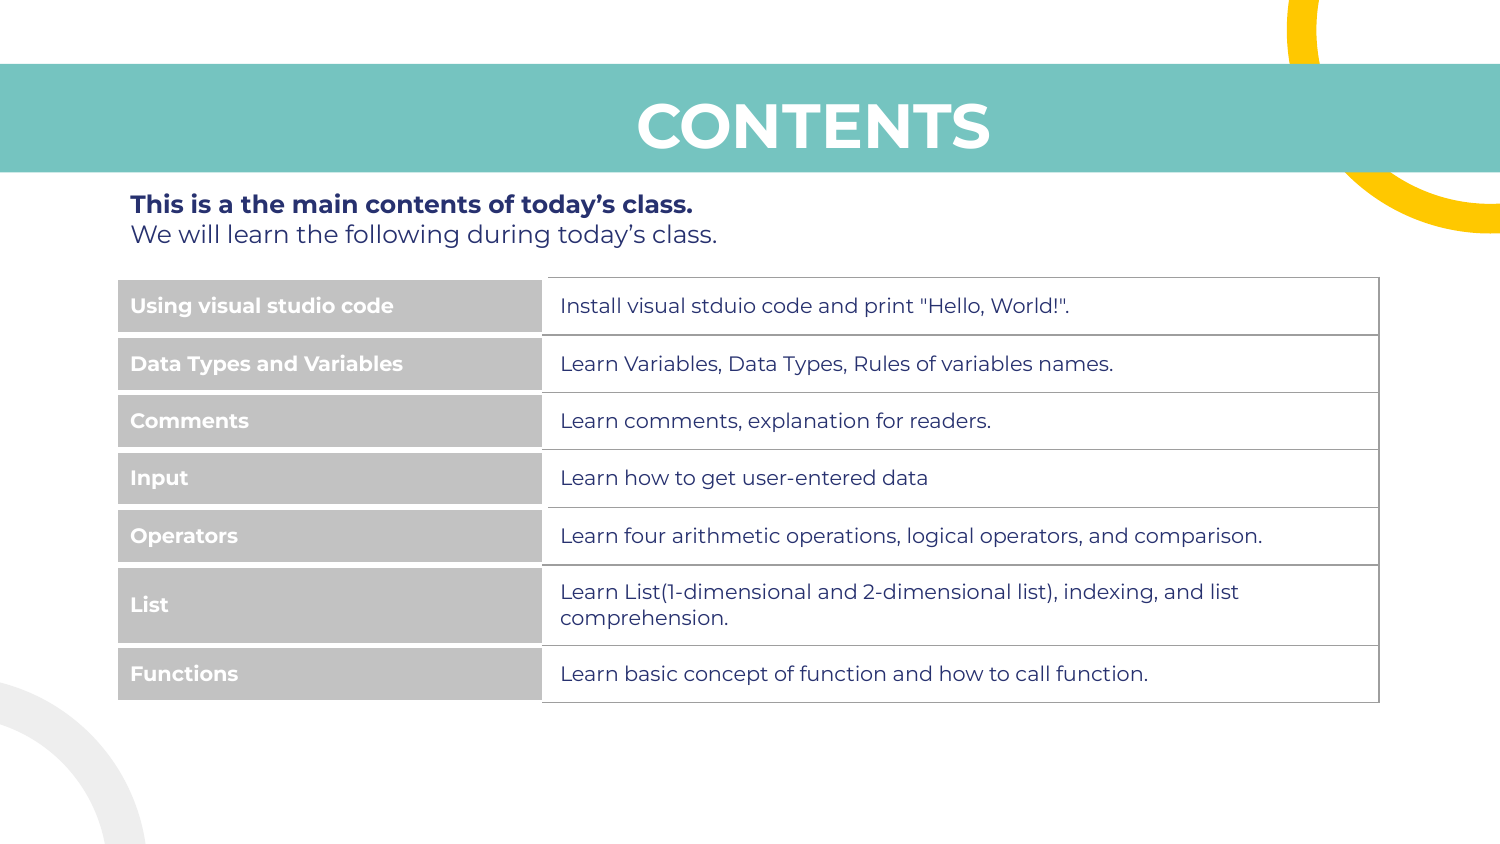

# CONTENTS
This is a the main contents of today’s class.
We will learn the following during today’s class.
| Using visual studio code | Install visual stduio code and print "Hello, World!". |
| --- | --- |
| Data Types and Variables | Learn Variables, Data Types, Rules of variables names. |
| Comments | Learn comments, explanation for readers. |
| Input | Learn how to get user-entered data |
|  |  |
| Operators | Learn four arithmetic operations, logical operators, and comparison. |
| --- | --- |
| List | Learn List(1-dimensional and 2-dimensional list), indexing, and list comprehension. |
| Functions | Learn basic concept of function and how to call function. |